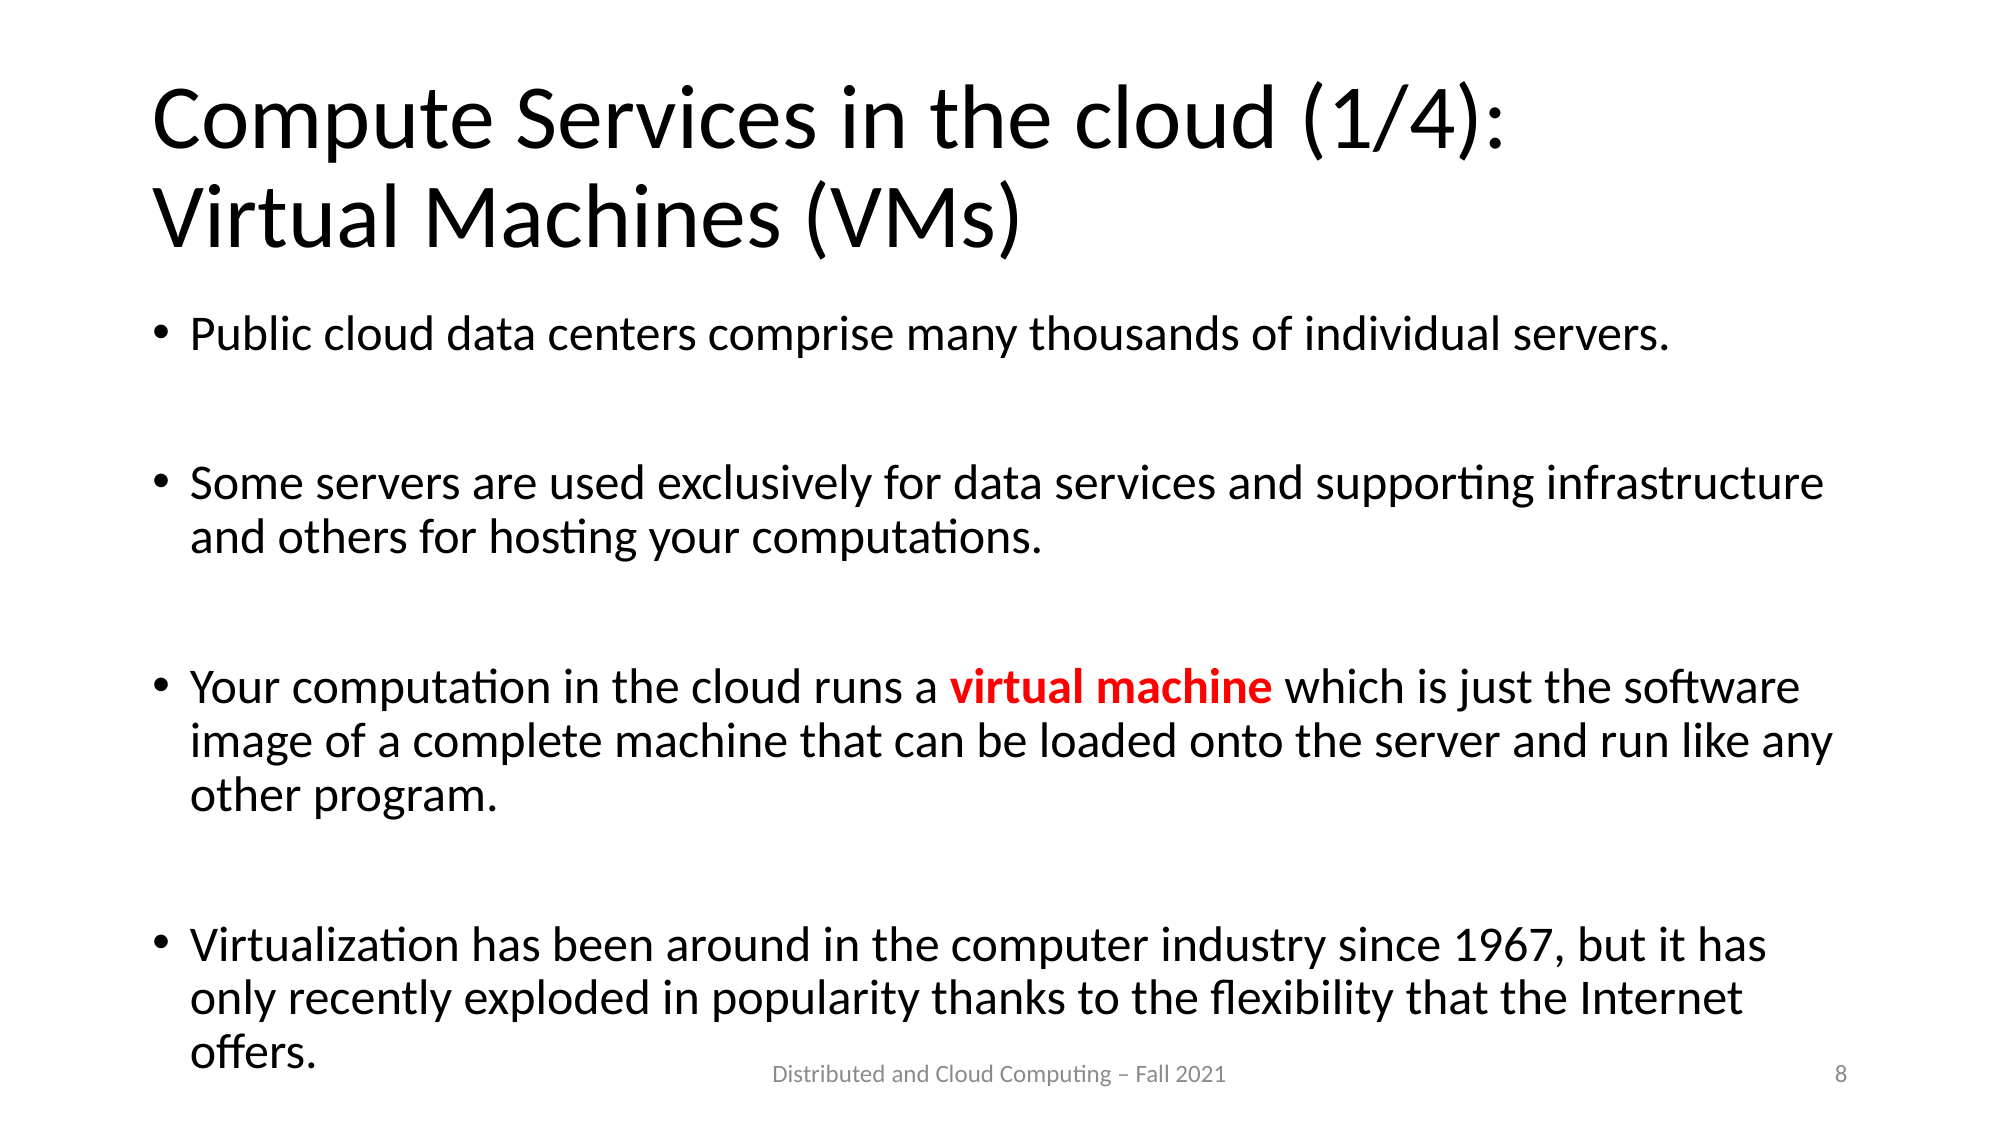

# Compute Services in the cloud (1/4): Virtual Machines (VMs)
Public cloud data centers comprise many thousands of individual servers.

Some servers are used exclusively for data services and supporting infrastructure and others for hosting your computations.

Your computation in the cloud runs a virtual machine which is just the software image of a complete machine that can be loaded onto the server and run like any other program.

Virtualization has been around in the computer industry since 1967, but it has only recently exploded in popularity thanks to the flexibility that the Internet offers.

Distributed and Cloud Computing – Fall 2021
8